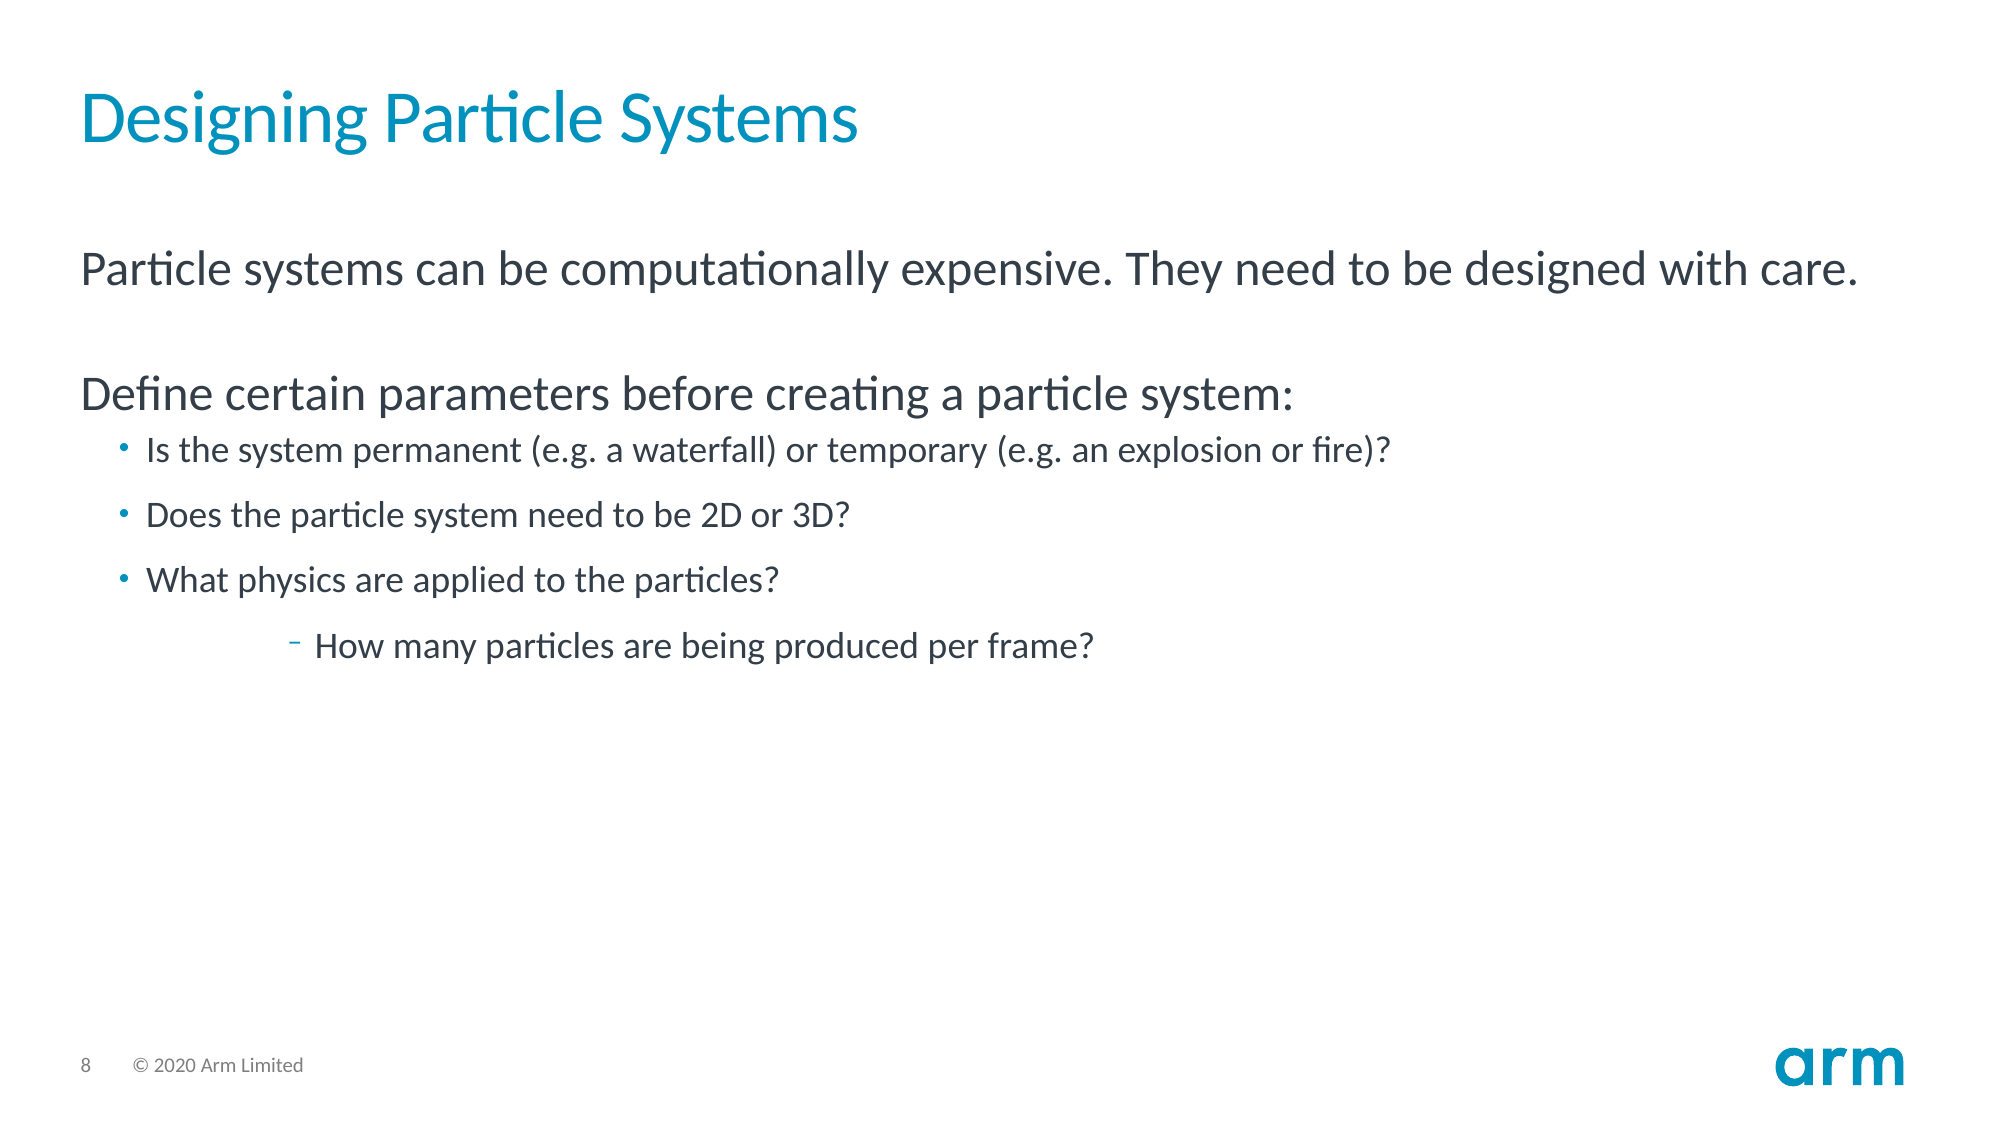

# Designing Particle Systems
Particle systems can be computationally expensive. They need to be designed with care.

Define certain parameters before creating a particle system:
Is the system permanent (e.g. a waterfall) or temporary (e.g. an explosion or fire)?
Does the particle system need to be 2D or 3D?
What physics are applied to the particles?
How many particles are being produced per frame?